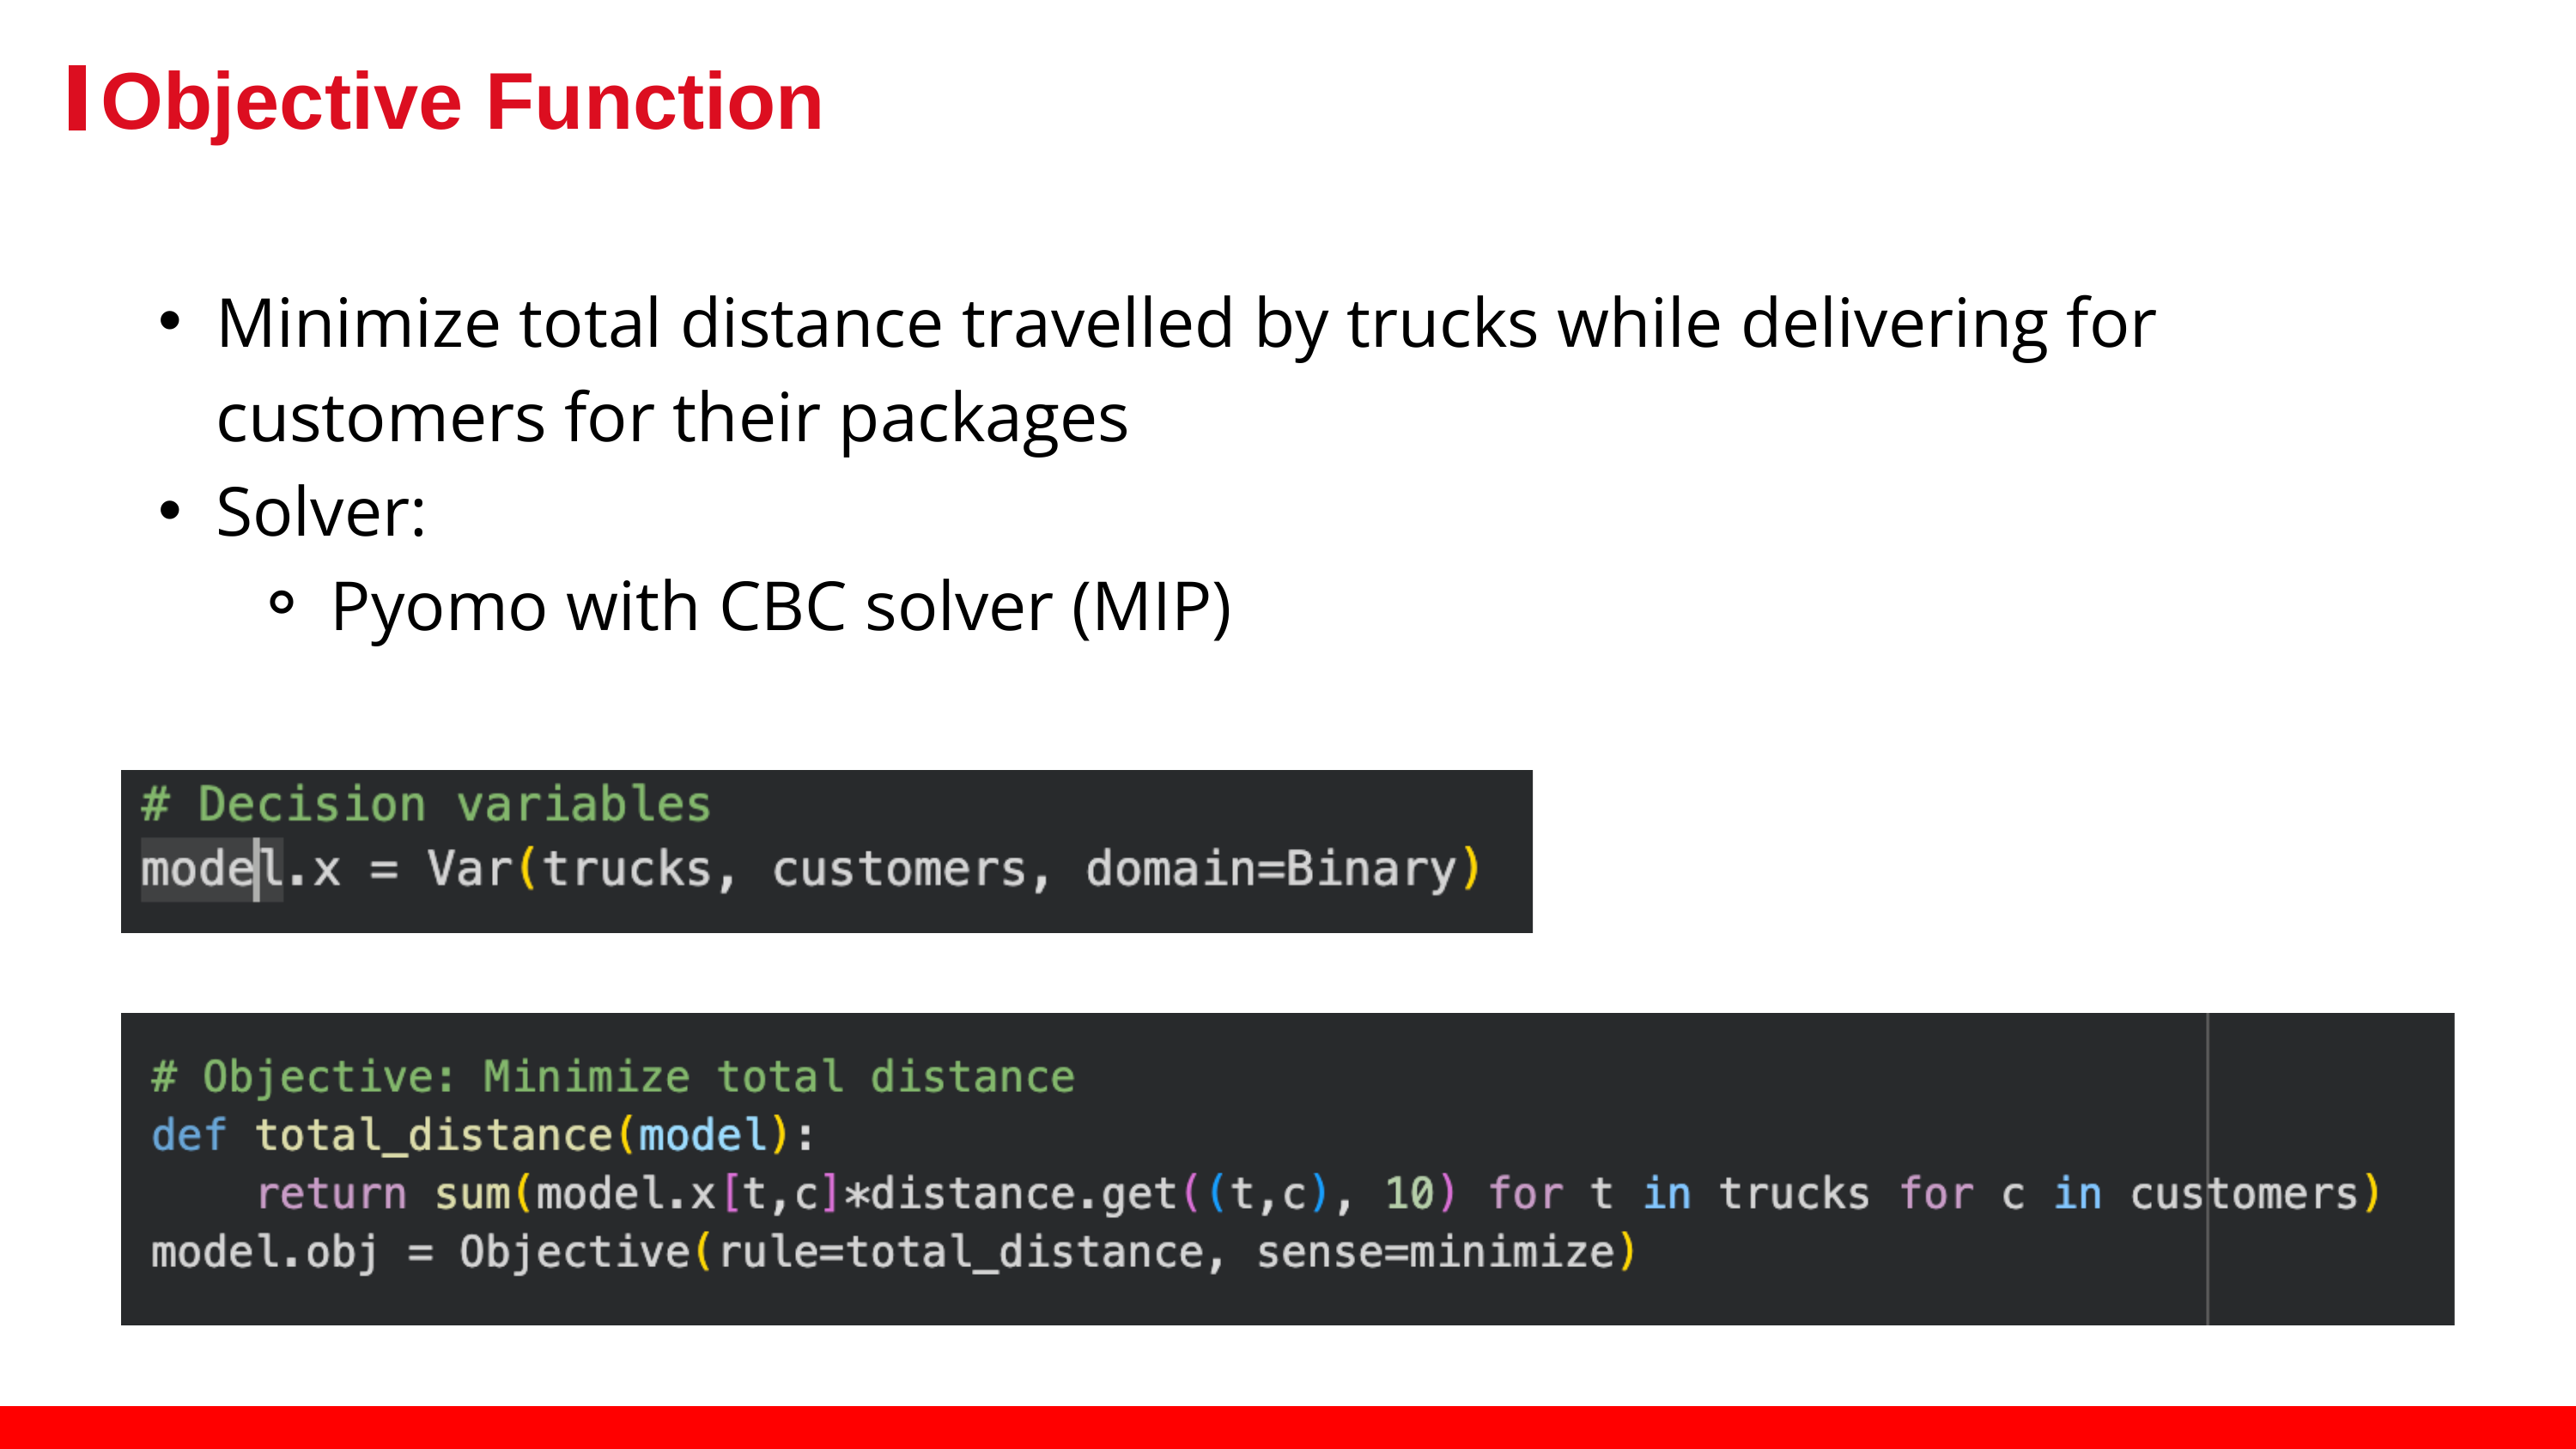

Objective Function

Minimize total distance travelled by trucks while delivering for customers for their packages
Solver:
Pyomo with CBC solver (MIP)